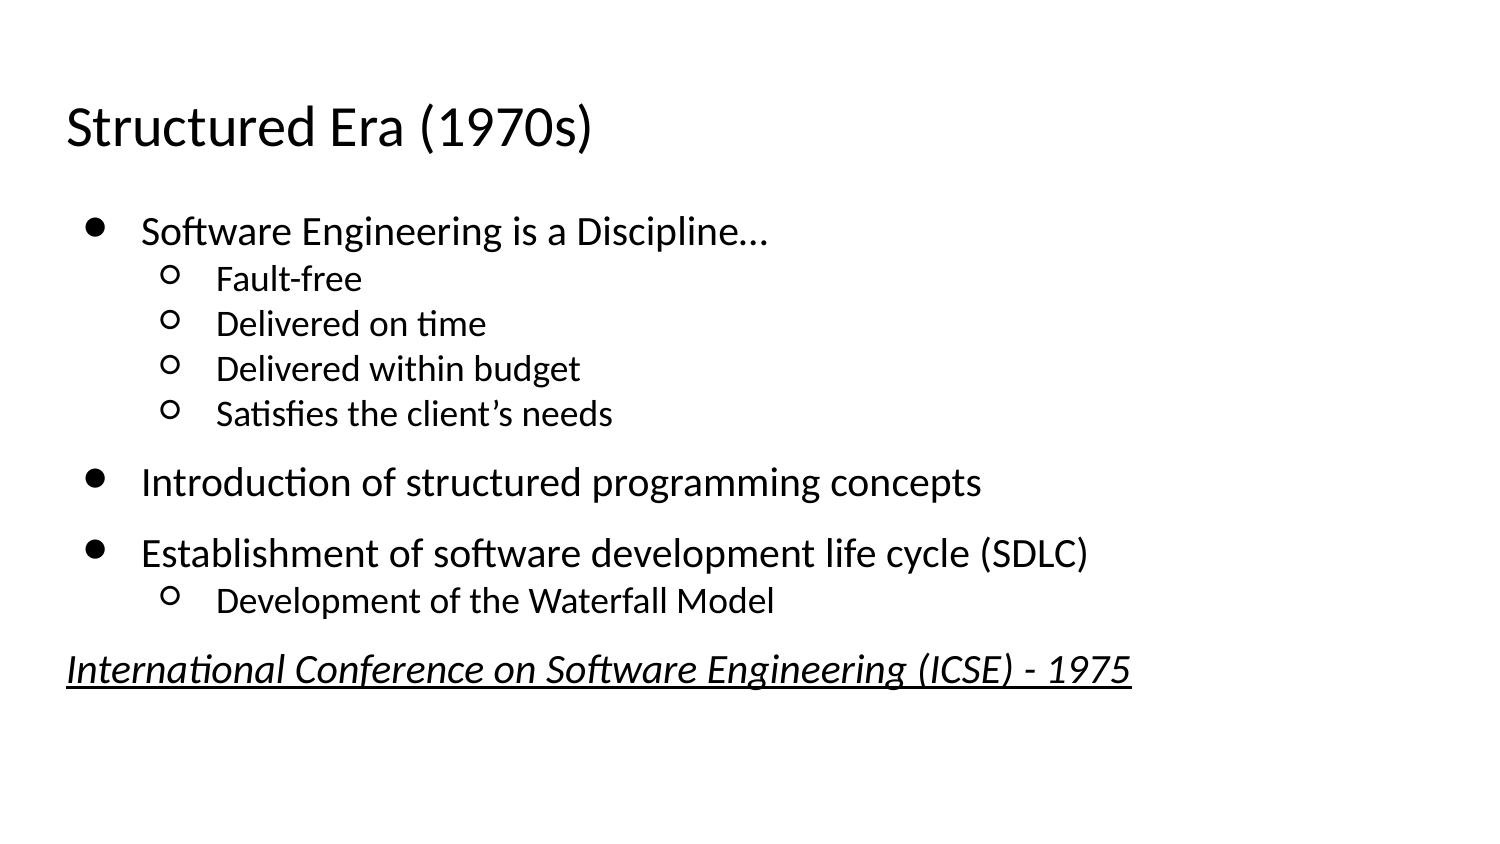

# Structured Era (1970s)
Software Engineering is a Discipline…
Fault-free
Delivered on time
Delivered within budget
Satisfies the client’s needs
Introduction of structured programming concepts
Establishment of software development life cycle (SDLC)
Development of the Waterfall Model
International Conference on Software Engineering (ICSE) - 1975